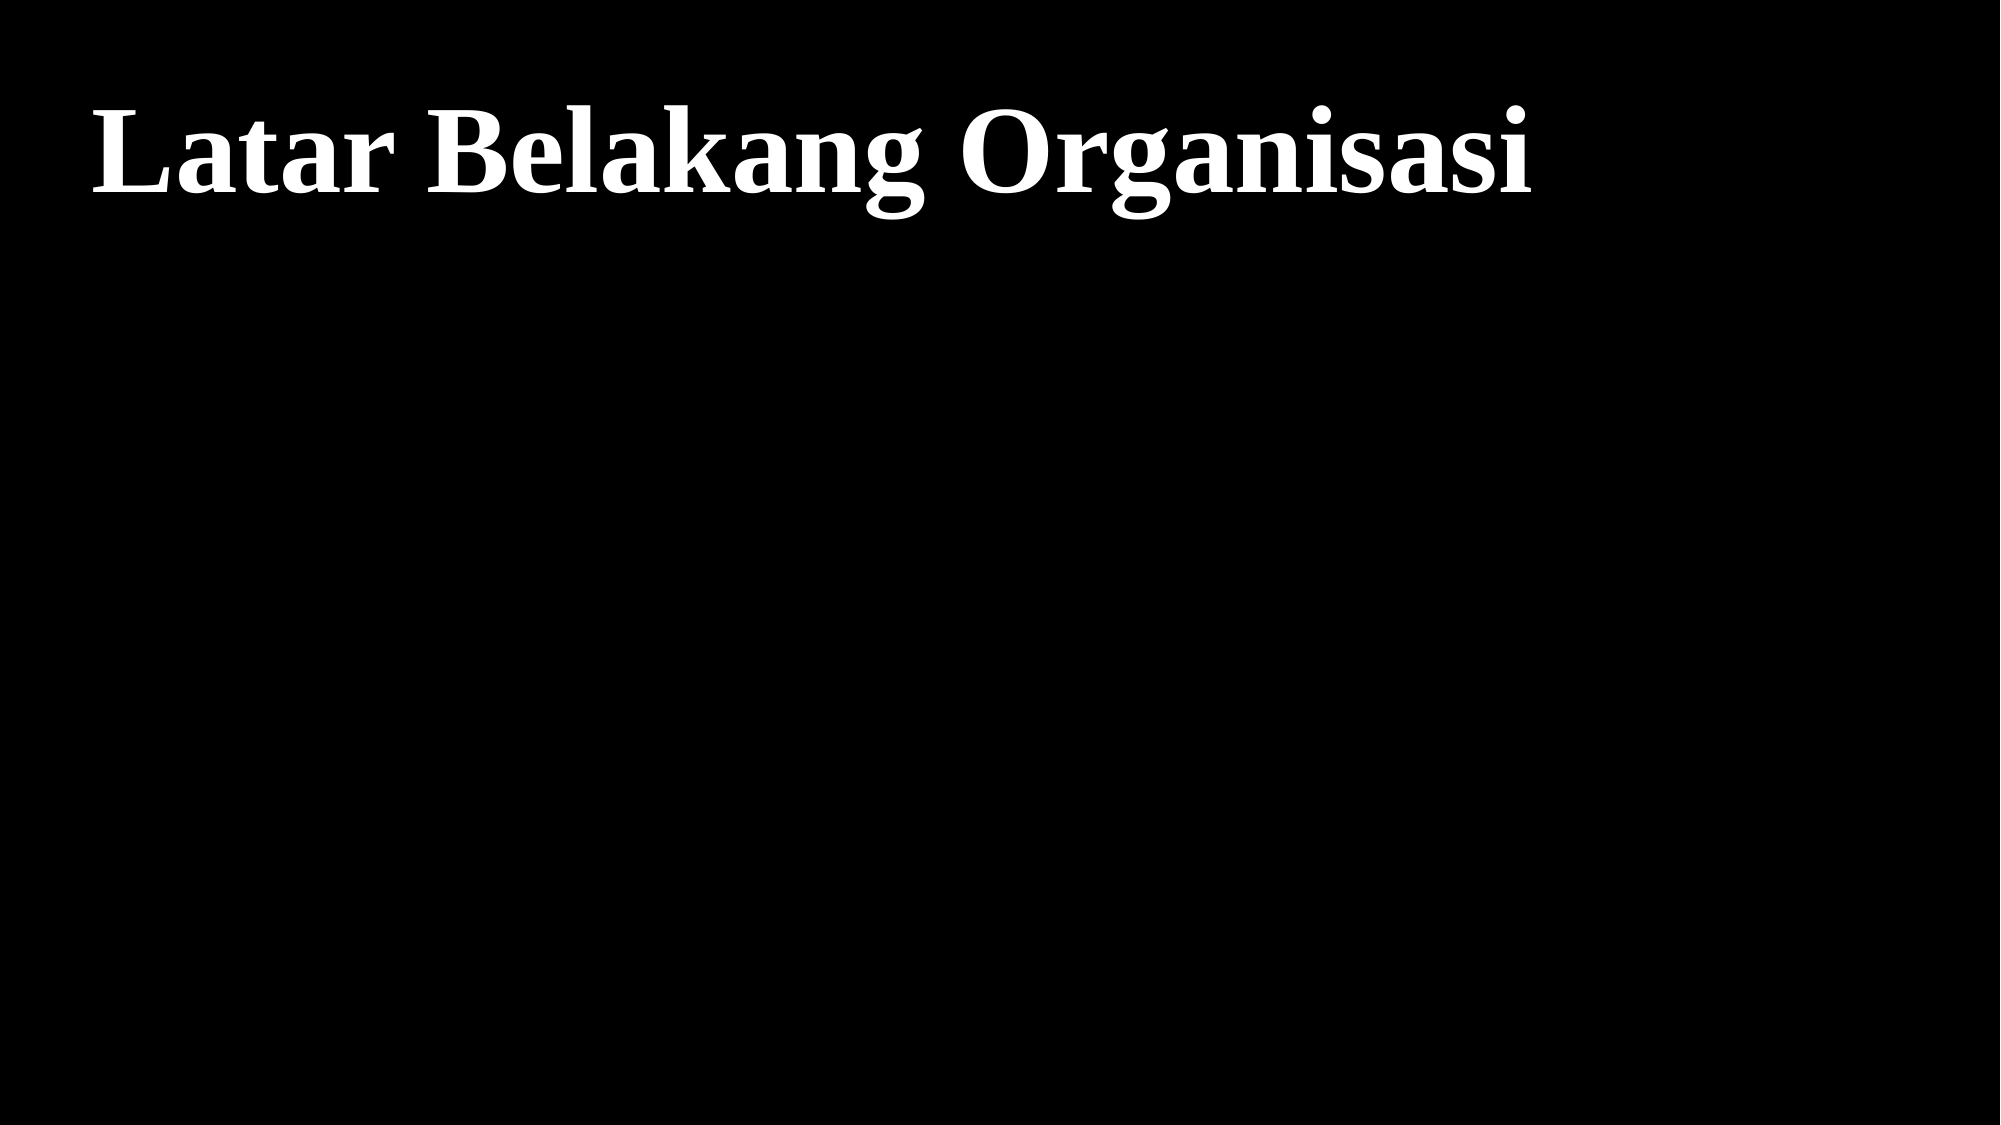

Latar Belakang Organisasi

Pengenalan terhadap organisasi

Sejarah Penubuhan

Misi, Visi, Halatuju Organisasi, Aktiviti Organisasi